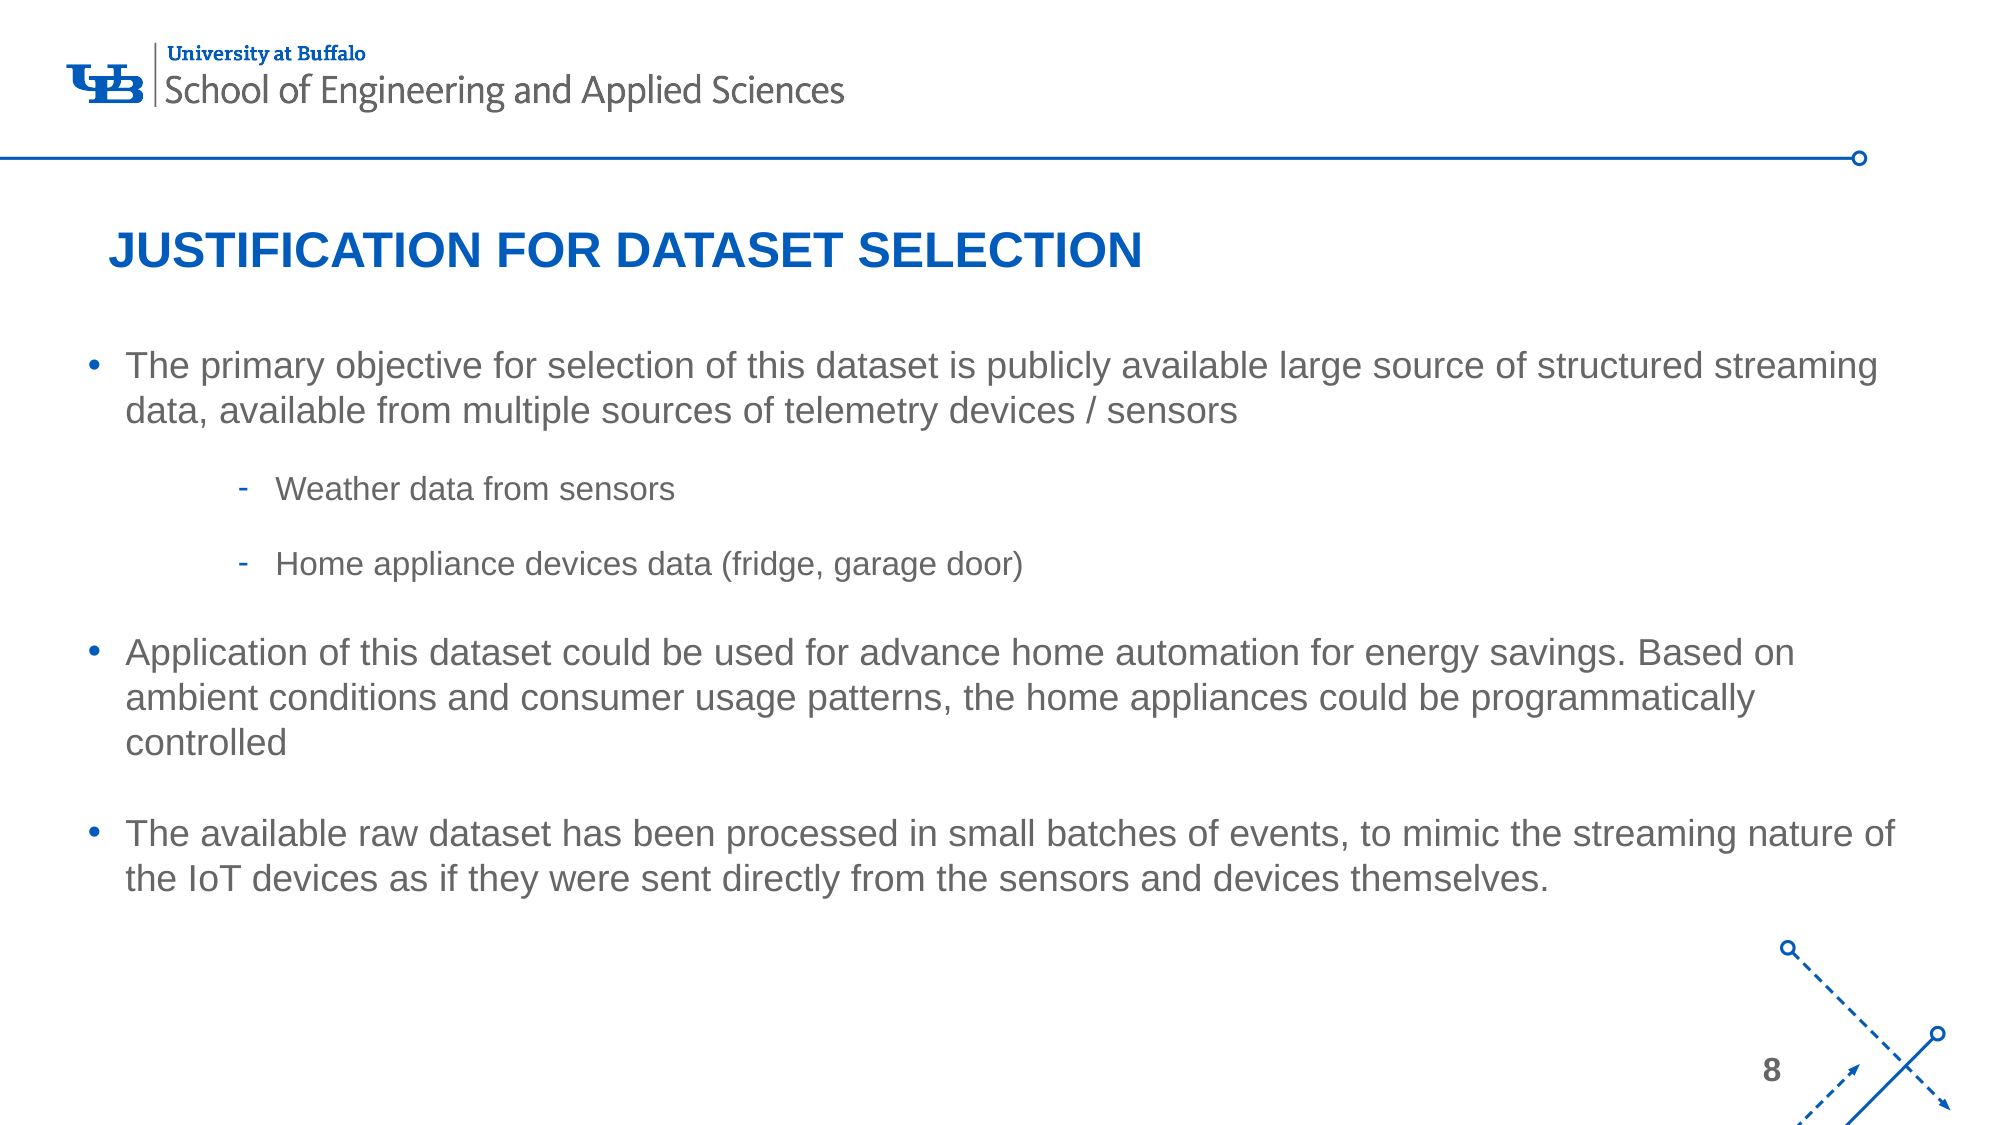

# JUSTIFICATION FOR DATASET SELECTION
The primary objective for selection of this dataset is publicly available large source of structured streaming data, available from multiple sources of telemetry devices / sensors
Weather data from sensors
Home appliance devices data (fridge, garage door)
Application of this dataset could be used for advance home automation for energy savings. Based on ambient conditions and consumer usage patterns, the home appliances could be programmatically controlled
The available raw dataset has been processed in small batches of events, to mimic the streaming nature of the IoT devices as if they were sent directly from the sensors and devices themselves.